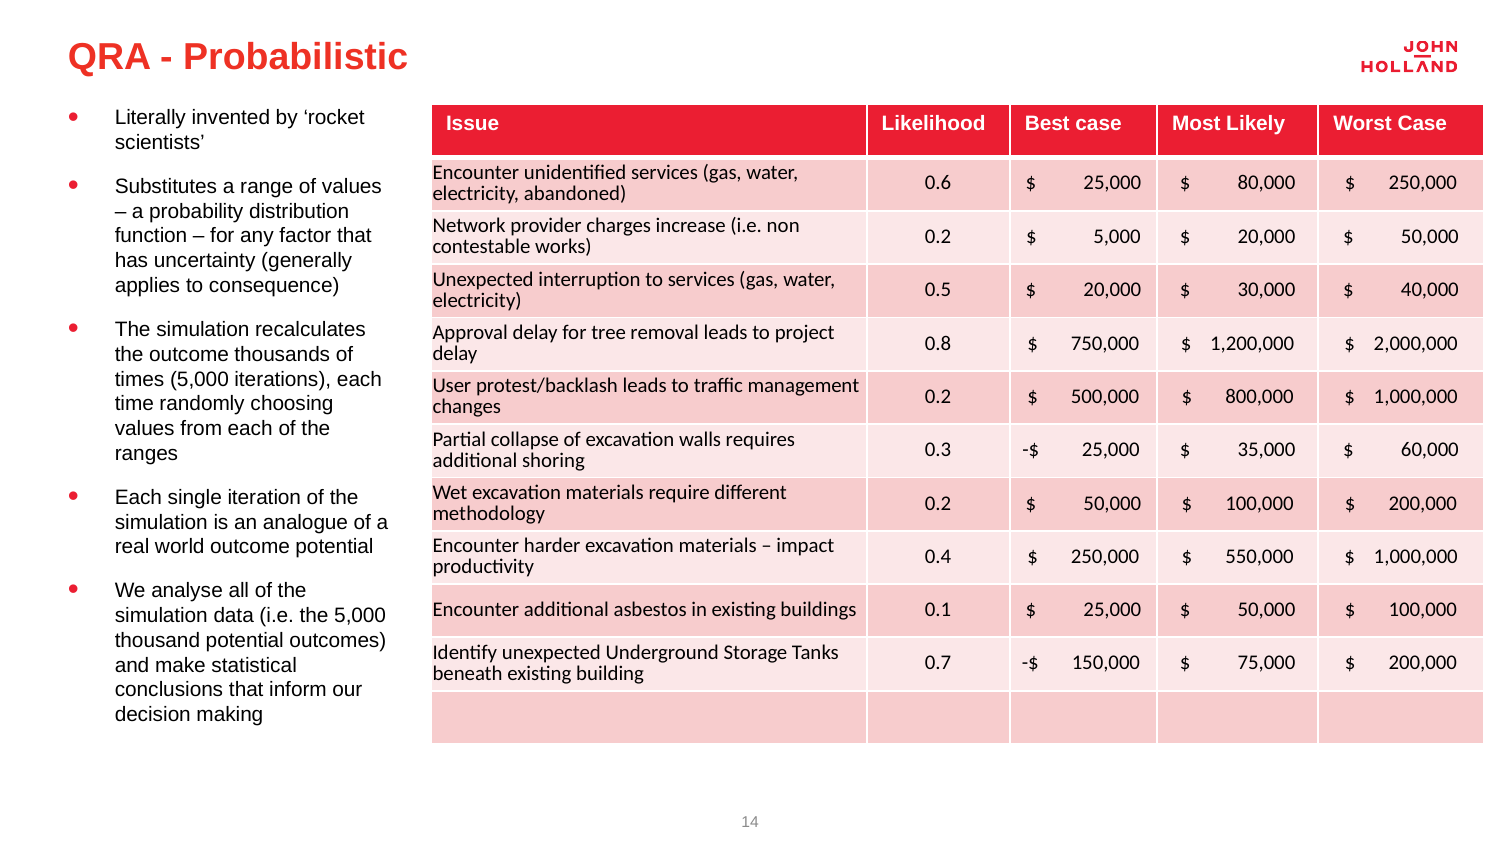

# QRA - Probabilistic
Literally invented by ‘rocket scientists’
Substitutes a range of values – a probability distribution function – for any factor that has uncertainty (generally applies to consequence)
The simulation recalculates the outcome thousands of times (5,000 iterations), each time randomly choosing values from each of the ranges
Each single iteration of the simulation is an analogue of a real world outcome potential
We analyse all of the simulation data (i.e. the 5,000 thousand potential outcomes) and make statistical conclusions that inform our decision making

| Issue | Likelihood | Best case | Most Likely | Worst Case |
| --- | --- | --- | --- | --- |
| Encounter unidentified services (gas, water, electricity, abandoned) | 0.6 | $ 25,000 | $ 80,000 | $ 250,000 |
| Network provider charges increase (i.e. non contestable works) | 0.2 | $ 5,000 | $ 20,000 | $ 50,000 |
| Unexpected interruption to services (gas, water, electricity) | 0.5 | $ 20,000 | $ 30,000 | $ 40,000 |
| Approval delay for tree removal leads to project delay | 0.8 | $ 750,000 | $ 1,200,000 | $ 2,000,000 |
| User protest/backlash leads to traffic management changes | 0.2 | $ 500,000 | $ 800,000 | $ 1,000,000 |
| Partial collapse of excavation walls requires additional shoring | 0.3 | -$ 25,000 | $ 35,000 | $ 60,000 |
| Wet excavation materials require different methodology | 0.2 | $ 50,000 | $ 100,000 | $ 200,000 |
| Encounter harder excavation materials – impact productivity | 0.4 | $ 250,000 | $ 550,000 | $ 1,000,000 |
| Encounter additional asbestos in existing buildings | 0.1 | $ 25,000 | $ 50,000 | $ 100,000 |
| Identify unexpected Underground Storage Tanks beneath existing building | 0.7 | -$ 150,000 | $ 75,000 | $ 200,000 |
|  |  |  |  |  |

14